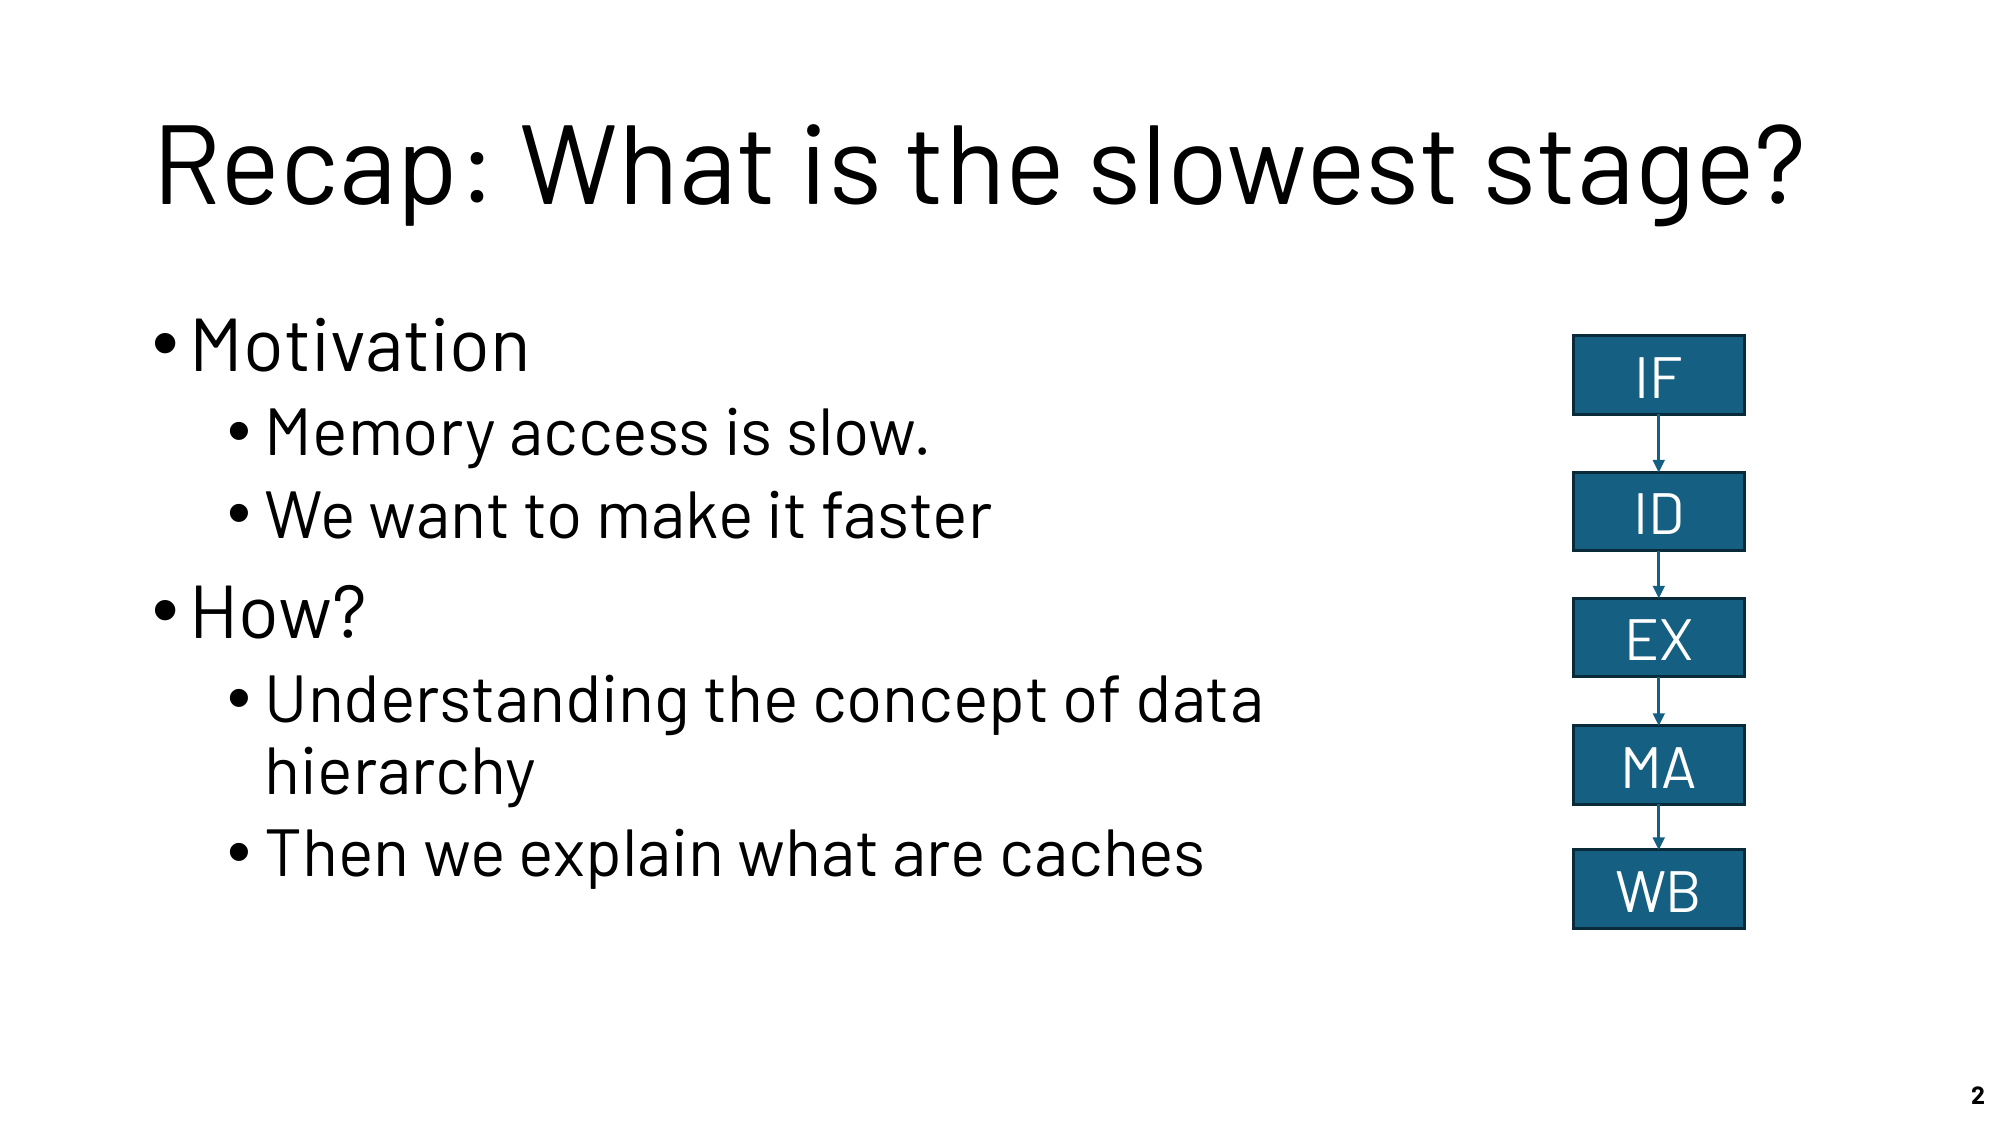

# Recap: What is the slowest stage?
Motivation
Memory access is slow.
We want to make it faster
How?
Understanding the concept of data hierarchy
Then we explain what are caches
IF
ID
EX
MA
WB
2